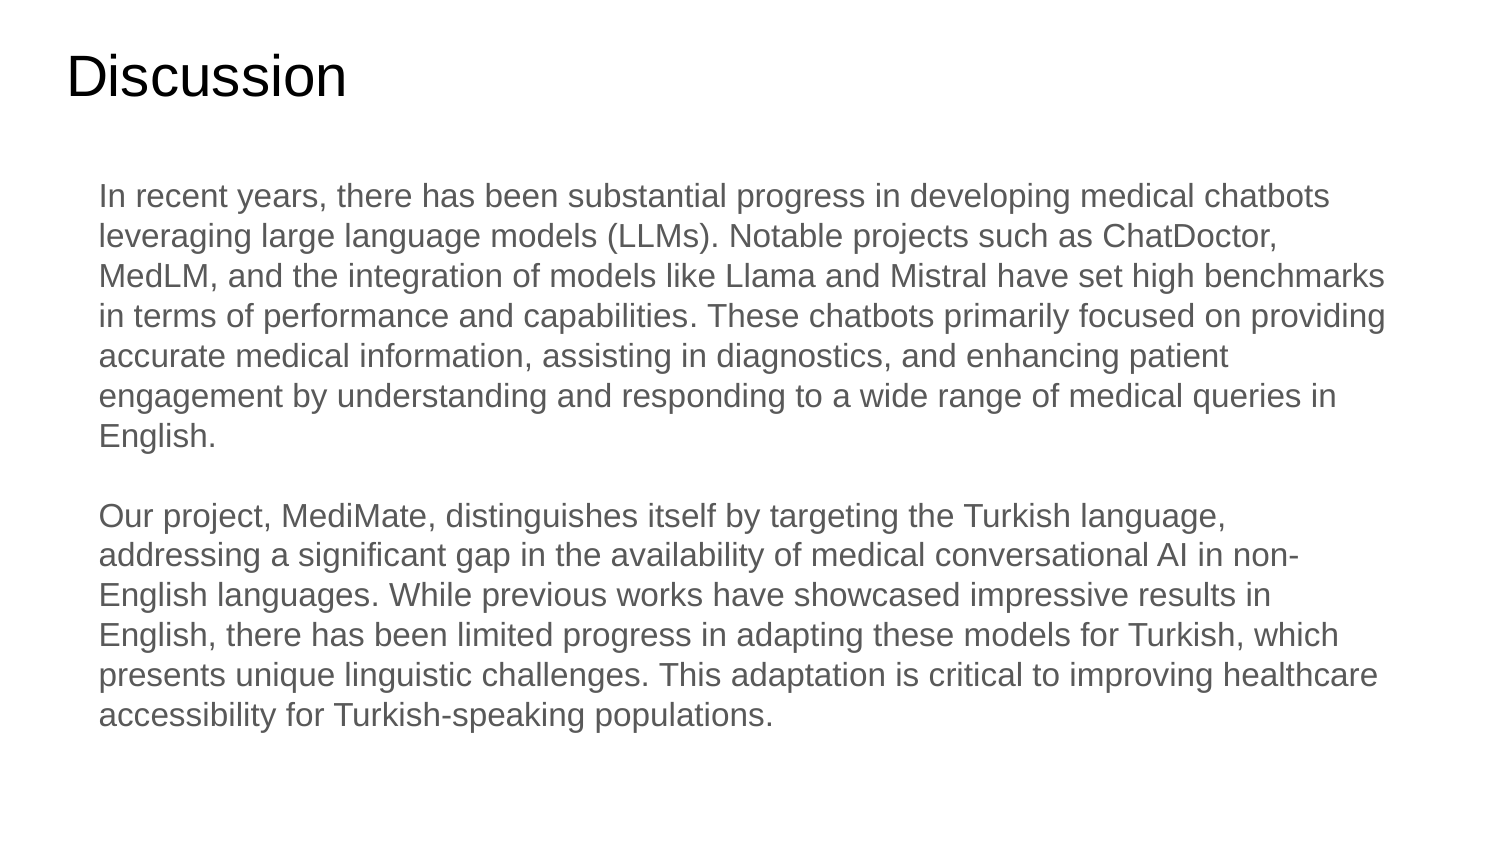

# Discussion
In recent years, there has been substantial progress in developing medical chatbots leveraging large language models (LLMs). Notable projects such as ChatDoctor, MedLM, and the integration of models like Llama and Mistral have set high benchmarks in terms of performance and capabilities​​. These chatbots primarily focused on providing accurate medical information, assisting in diagnostics, and enhancing patient engagement by understanding and responding to a wide range of medical queries in English.

Our project, MediMate, distinguishes itself by targeting the Turkish language, addressing a significant gap in the availability of medical conversational AI in non-English languages. While previous works have showcased impressive results in English, there has been limited progress in adapting these models for Turkish, which presents unique linguistic challenges. This adaptation is critical to improving healthcare accessibility for Turkish-speaking populations.